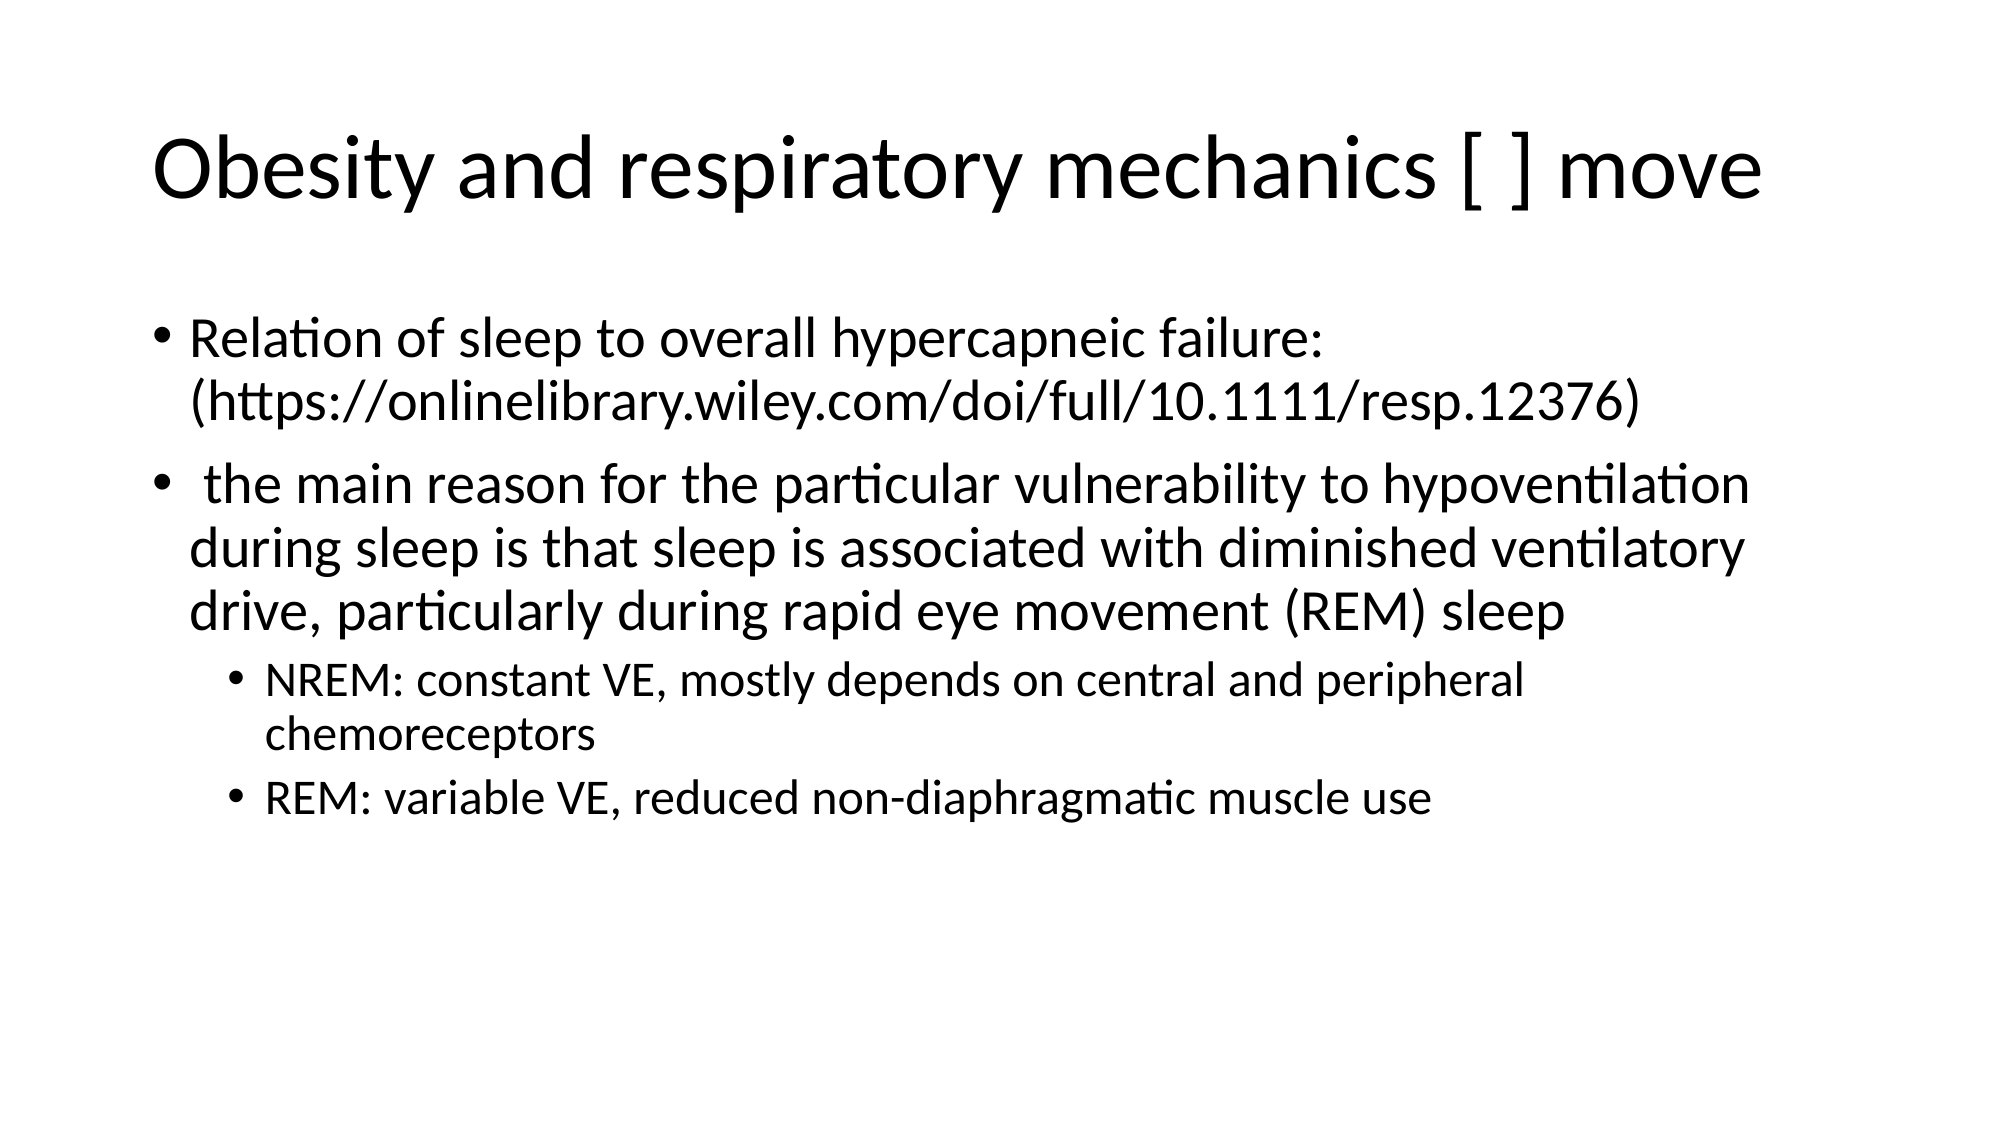

# Obesity and respiratory mechanics [ ] move
Relation of sleep to overall hypercapneic failure: (https://onlinelibrary.wiley.com/doi/full/10.1111/resp.12376)
 the main reason for the particular vulnerability to hypoventilation during sleep is that sleep is associated with diminished ventilatory drive, particularly during rapid eye movement (REM) sleep
NREM: constant VE, mostly depends on central and peripheral chemoreceptors
REM: variable VE, reduced non-diaphragmatic muscle use